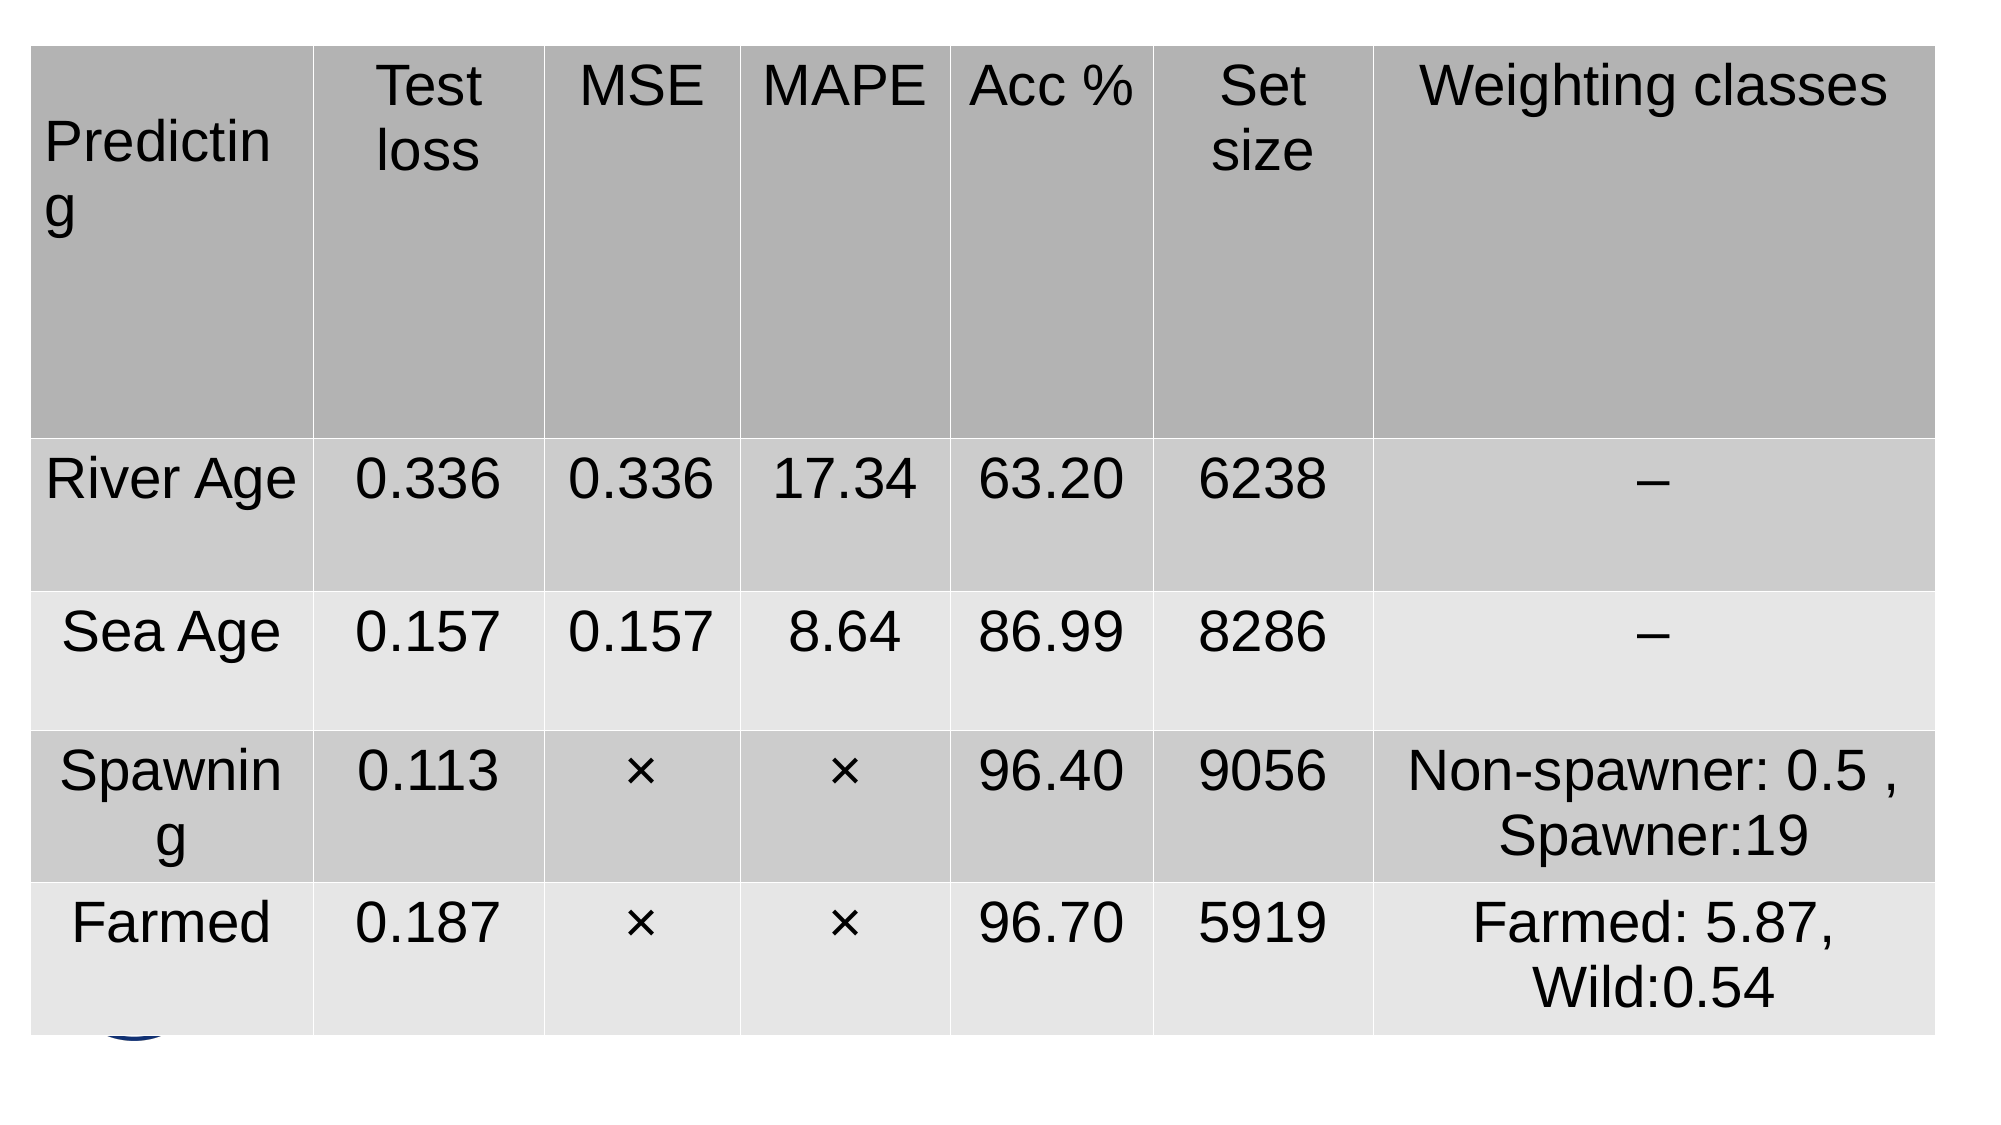

| Predicting | Test loss | MSE | MAPE | Acc % | Set size | Weighting classes |
| --- | --- | --- | --- | --- | --- | --- |
| River Age | 0.336 | 0.336 | 17.34 | 63.20 | 6238 | – |
| Sea Age | 0.157 | 0.157 | 8.64 | 86.99 | 8286 | – |
| Spawning | 0.113 | × | × | 96.40 | 9056 | Non-spawner: 0.5 , Spawner:19 |
| Farmed | 0.187 | × | × | 96.70 | 5919 | Farmed: 5.87, Wild:0.54 |